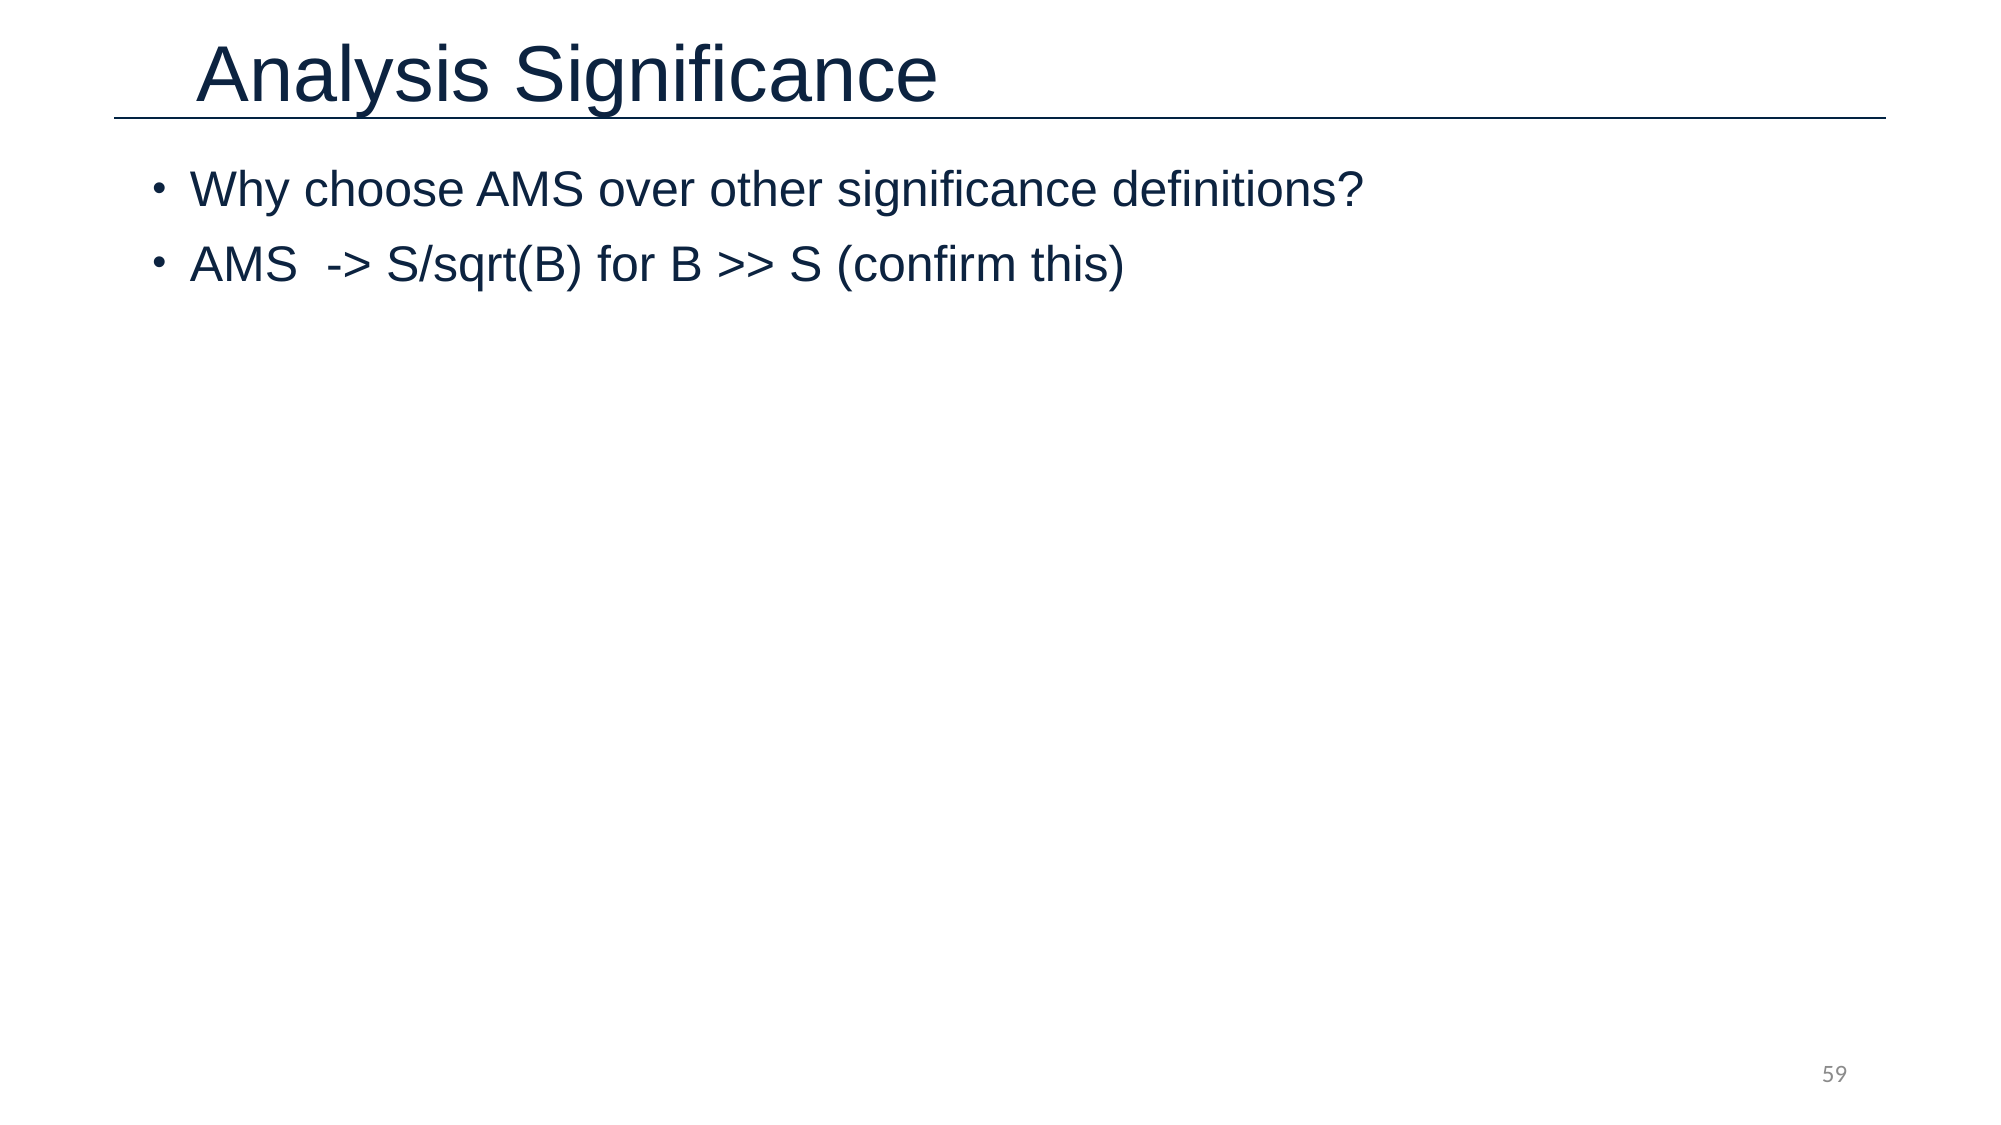

# Analysis Significance
Why choose AMS over other significance definitions?
AMS  -> S/sqrt(B) for B >> S (confirm this)
59